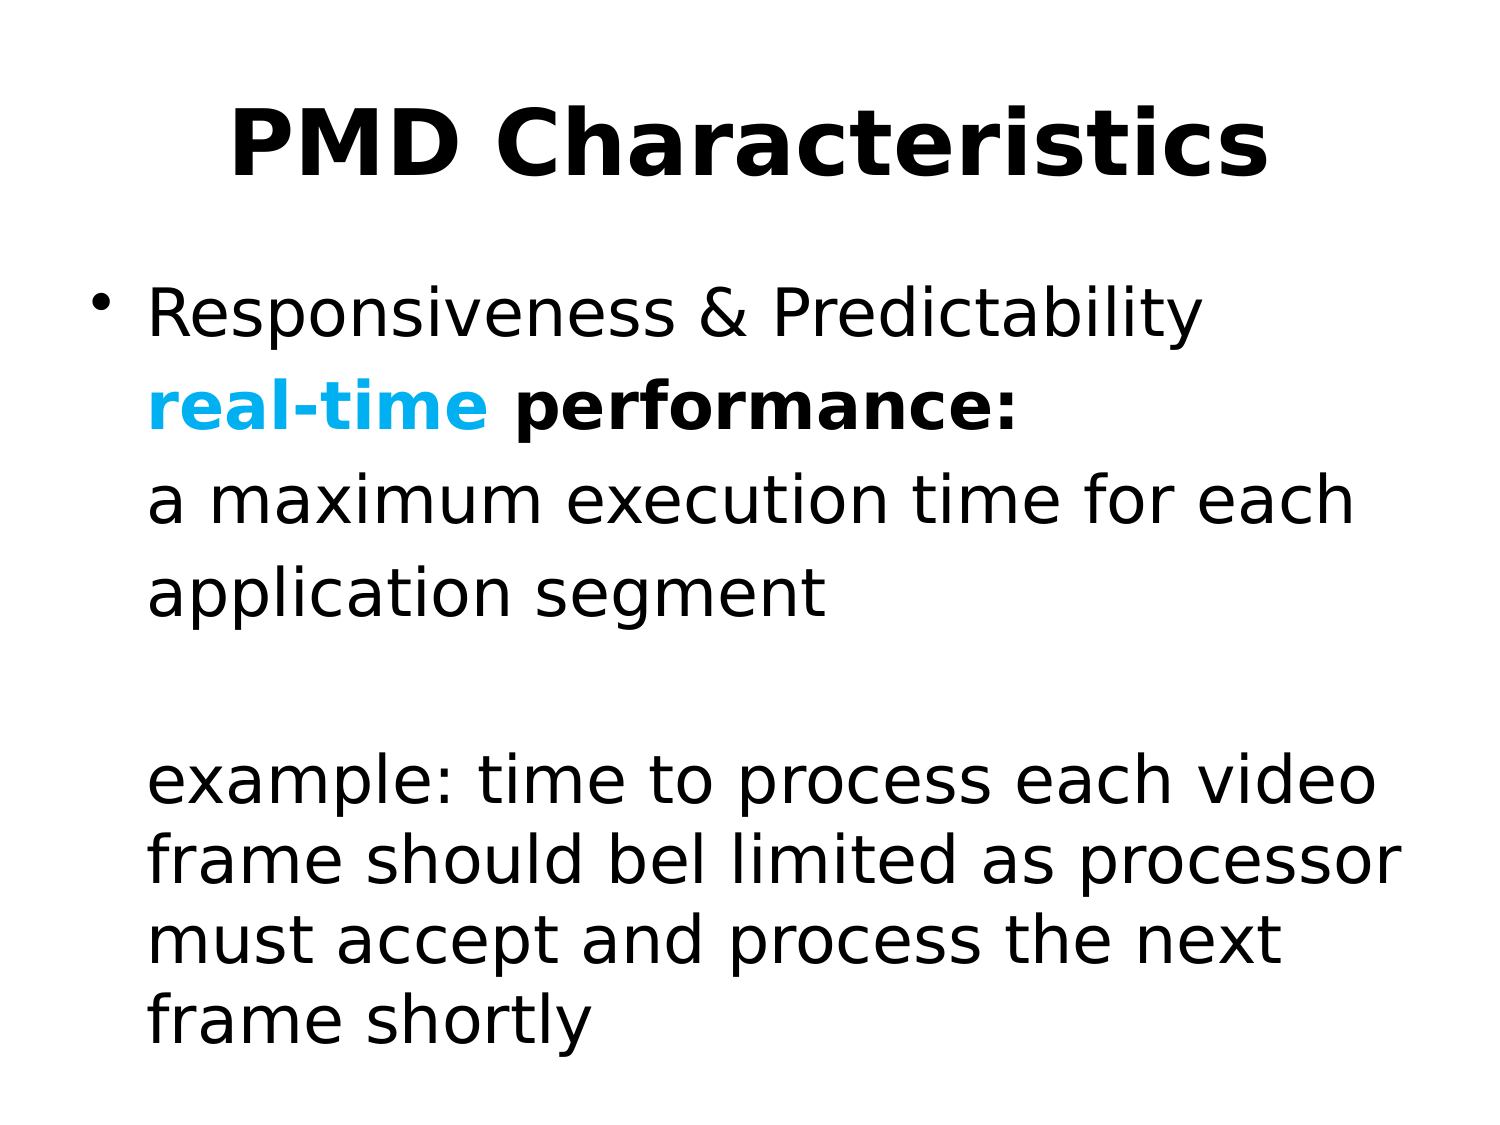

# PMD Characteristics
Responsiveness & Predictability
	real-time performance:
	a maximum execution time for each
	application segment

	example: time to process each video frame should bel limited as processor must accept and process the next frame shortly